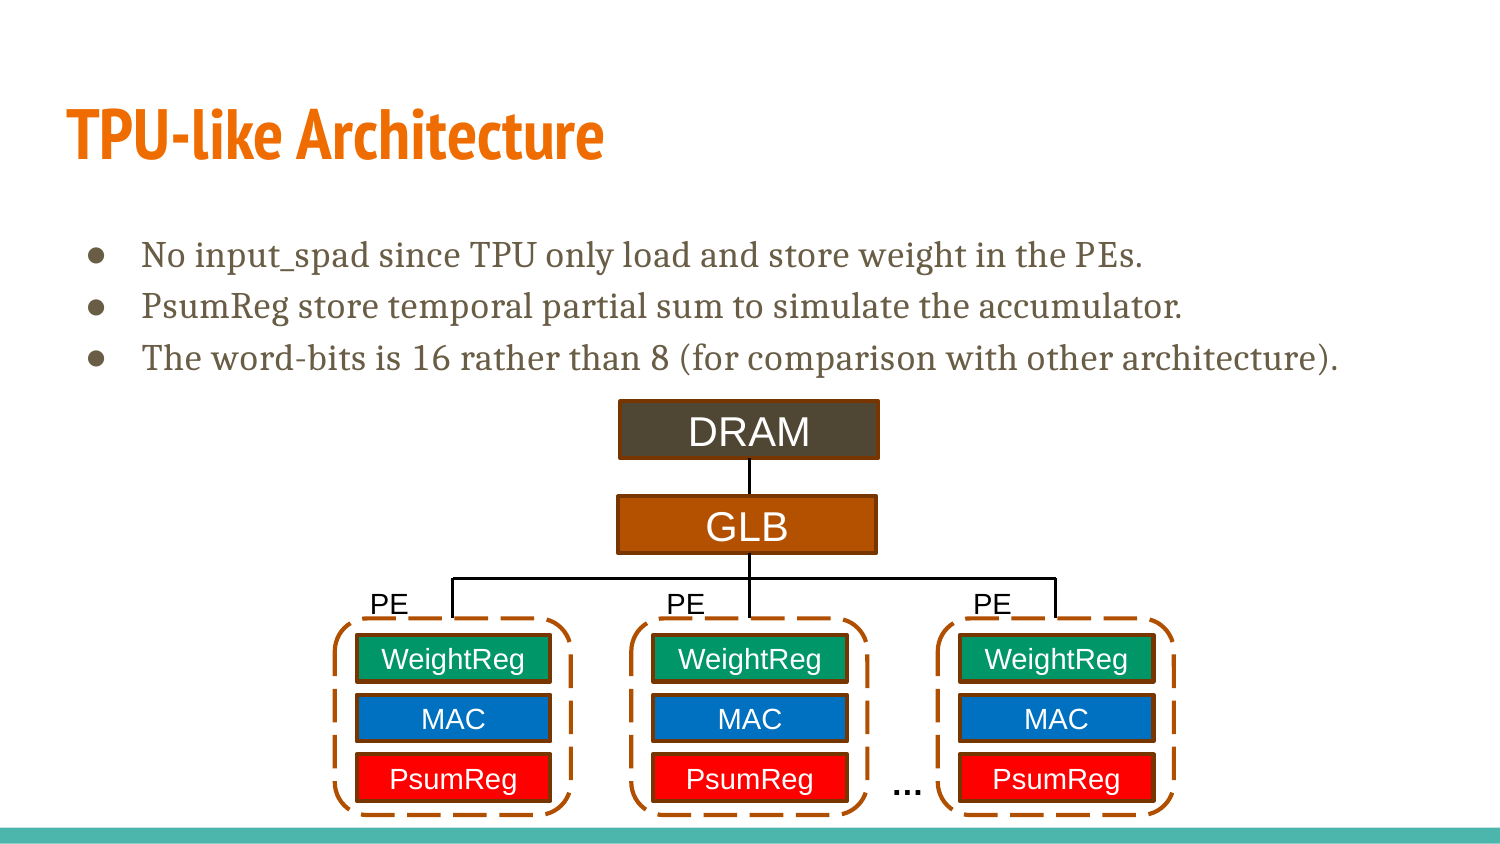

# TPU-like Architecture
No input_spad since TPU only load and store weight in the PEs.
PsumReg store temporal partial sum to simulate the accumulator.
The word-bits is 16 rather than 8 (for comparison with other architecture).

DRAM
GLB
PE

WeightReg
MAC
PsumReg
PE

WeightReg
MAC
PsumReg
PE

WeightReg
MAC
PsumReg
…